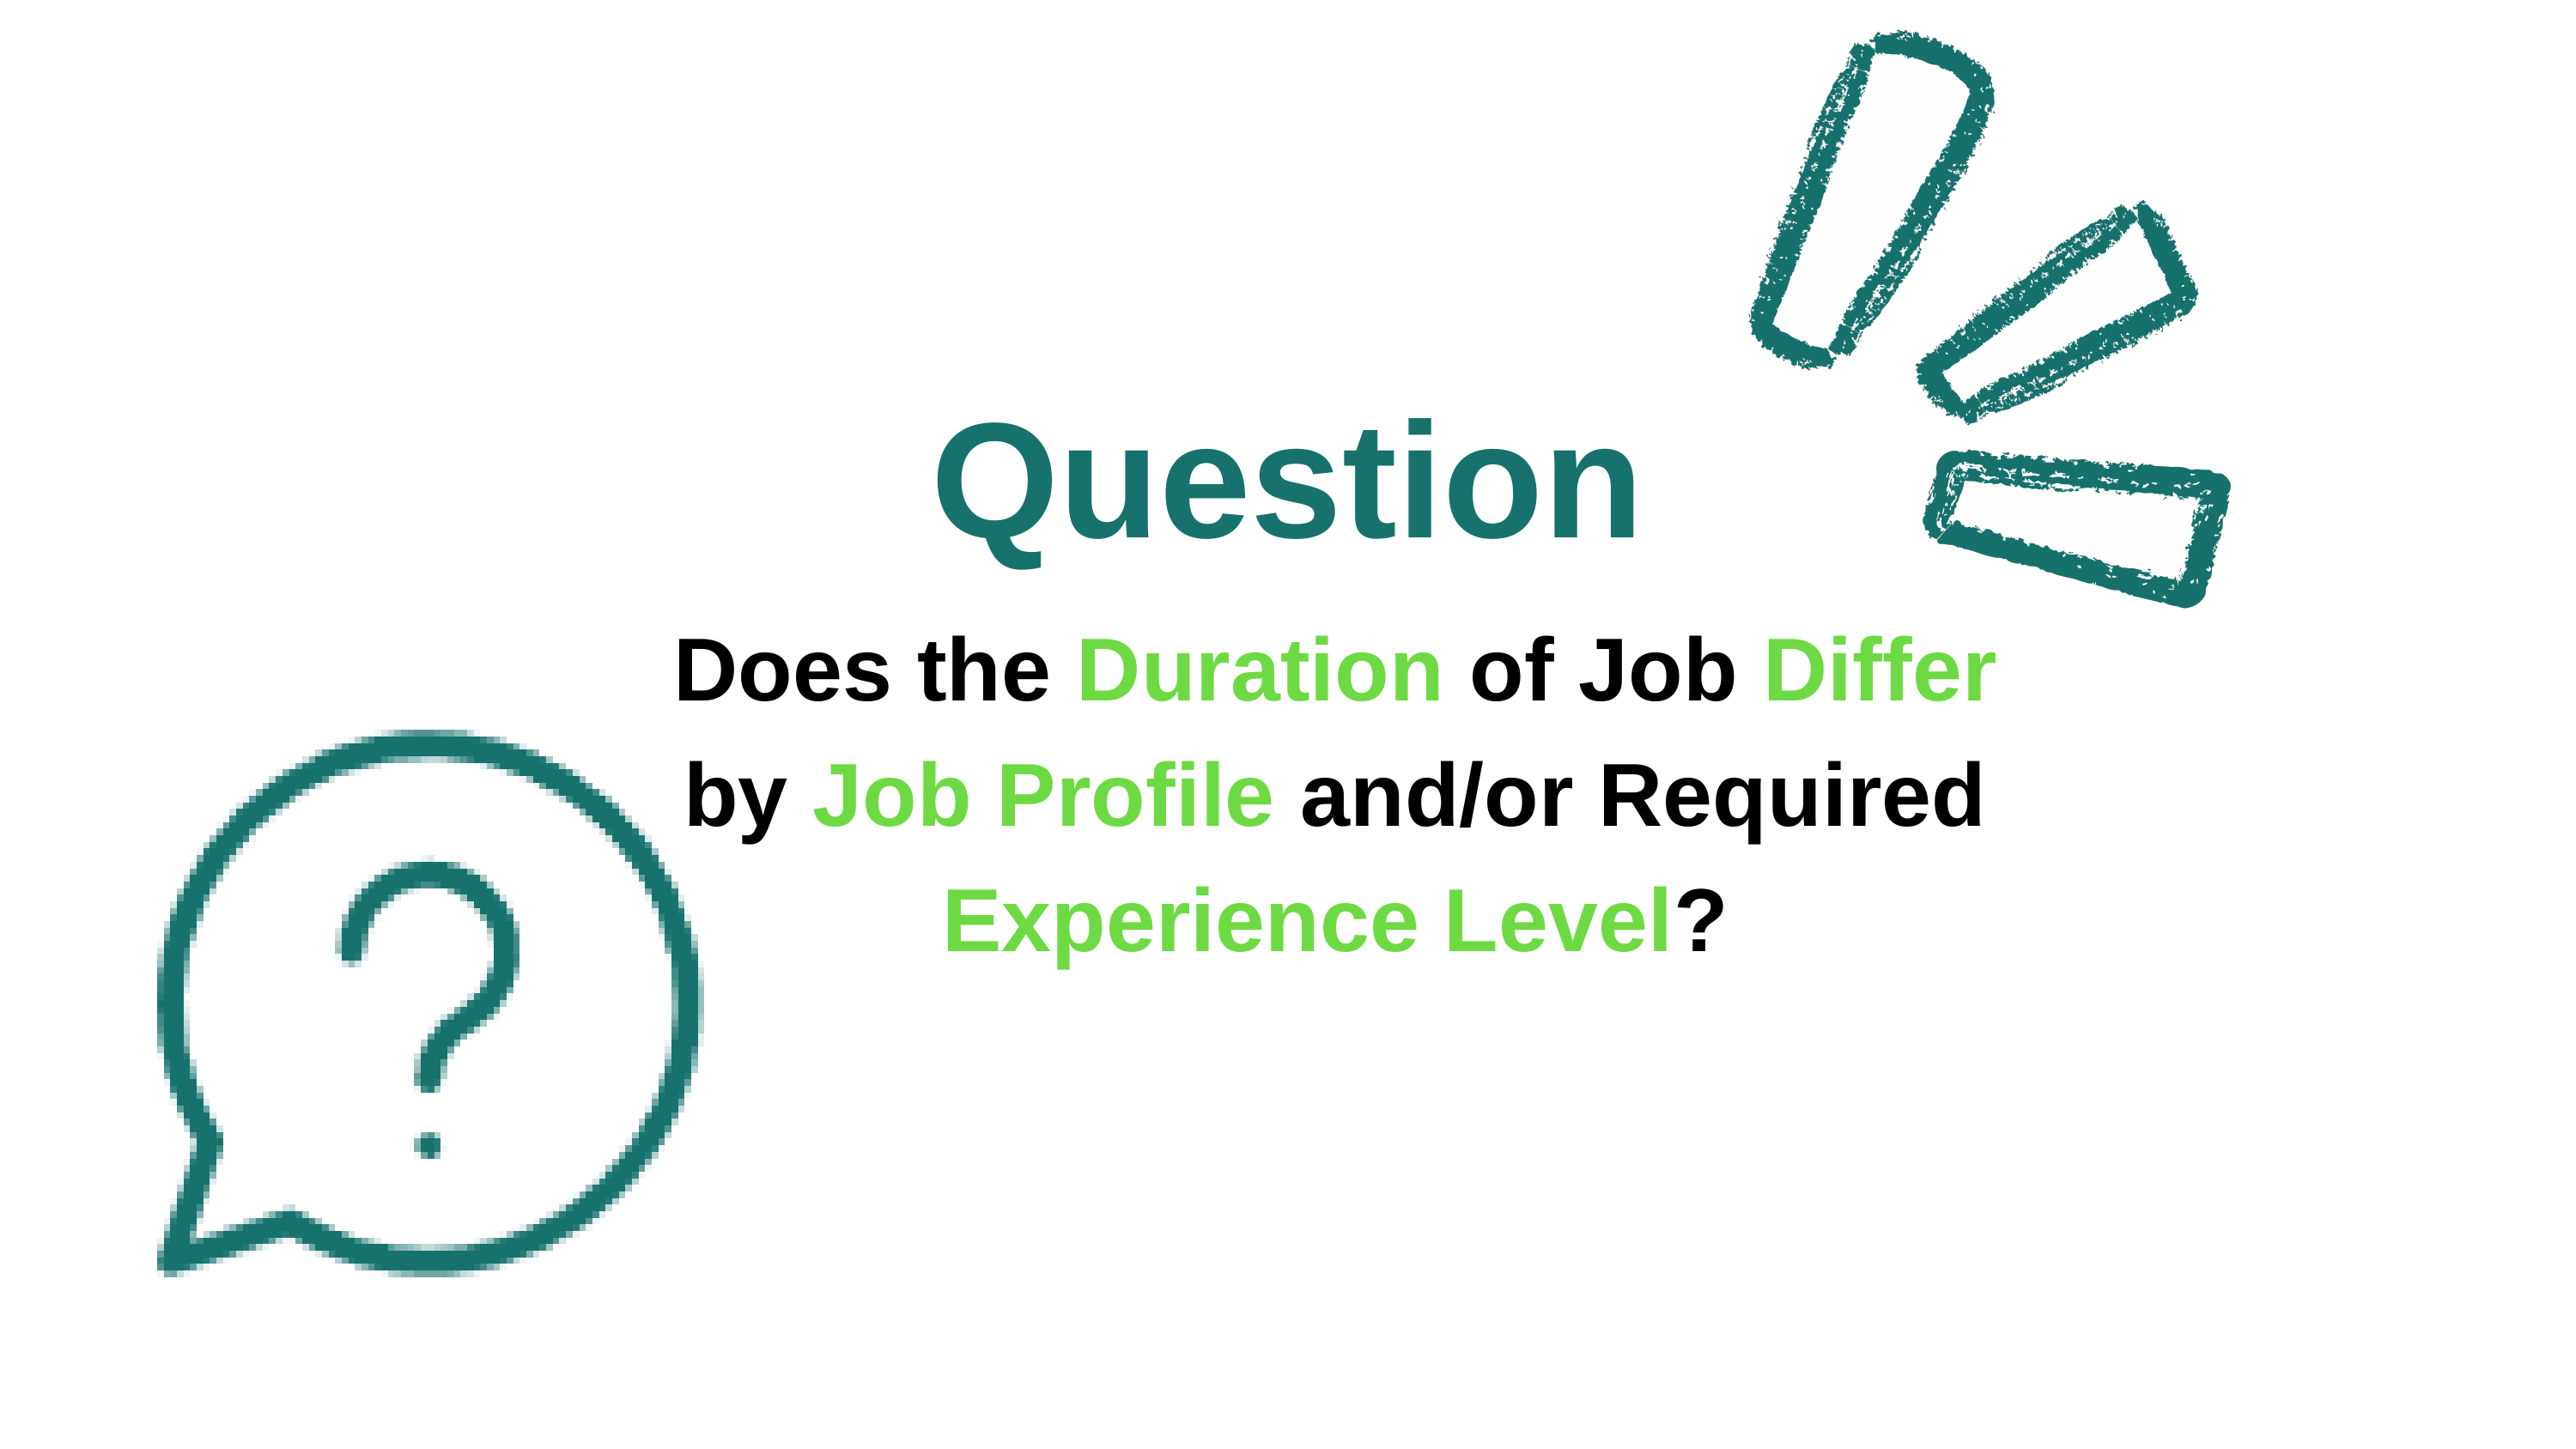

Question
Does the Duration of Job Differ by Job Profile and/or Required Experience Level?